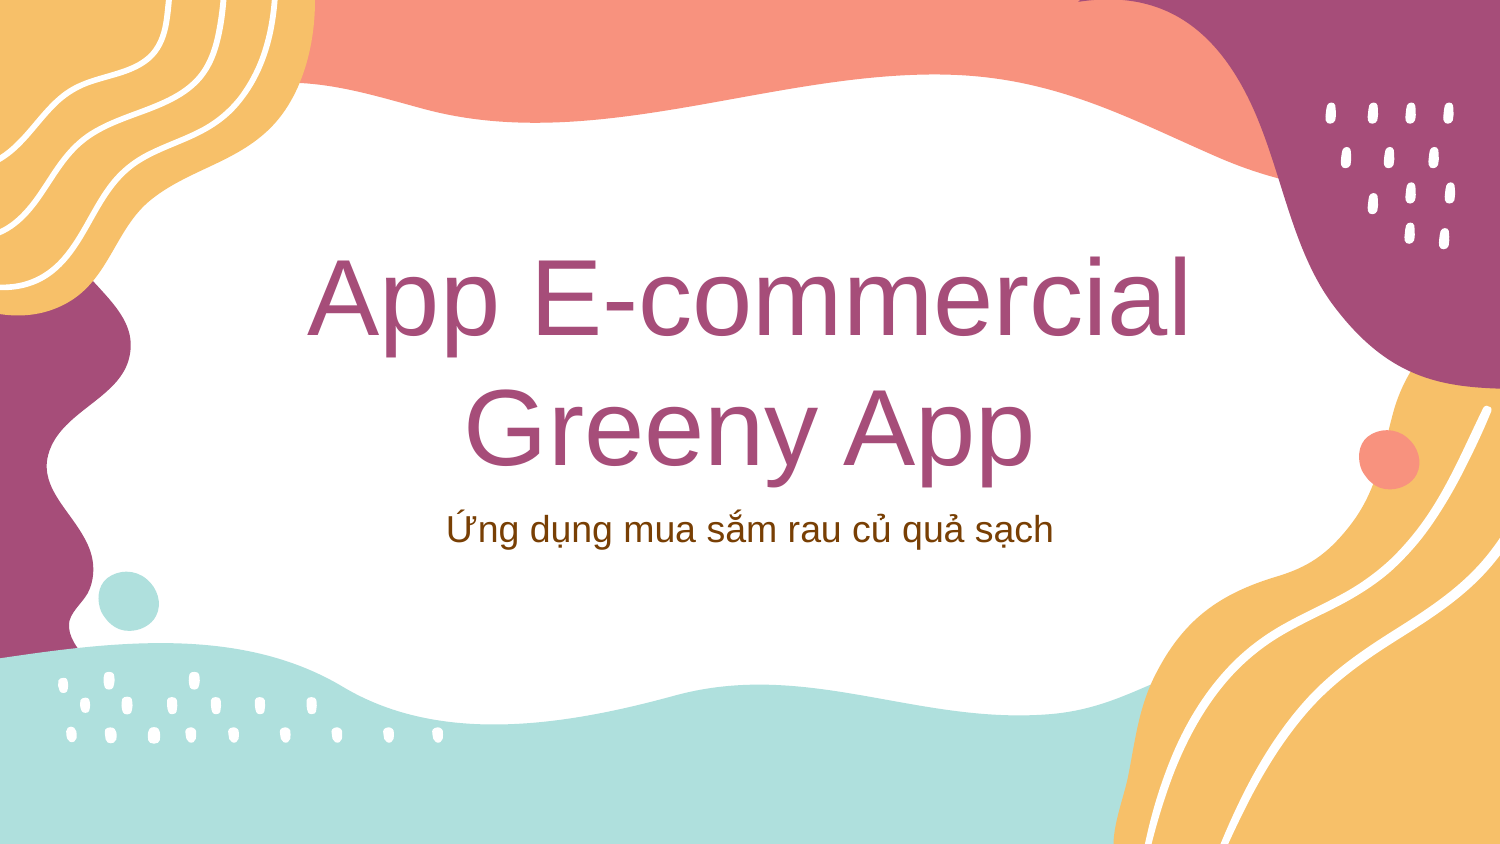

# App E-commercial Greeny App
Ứng dụng mua sắm rau củ quả sạch